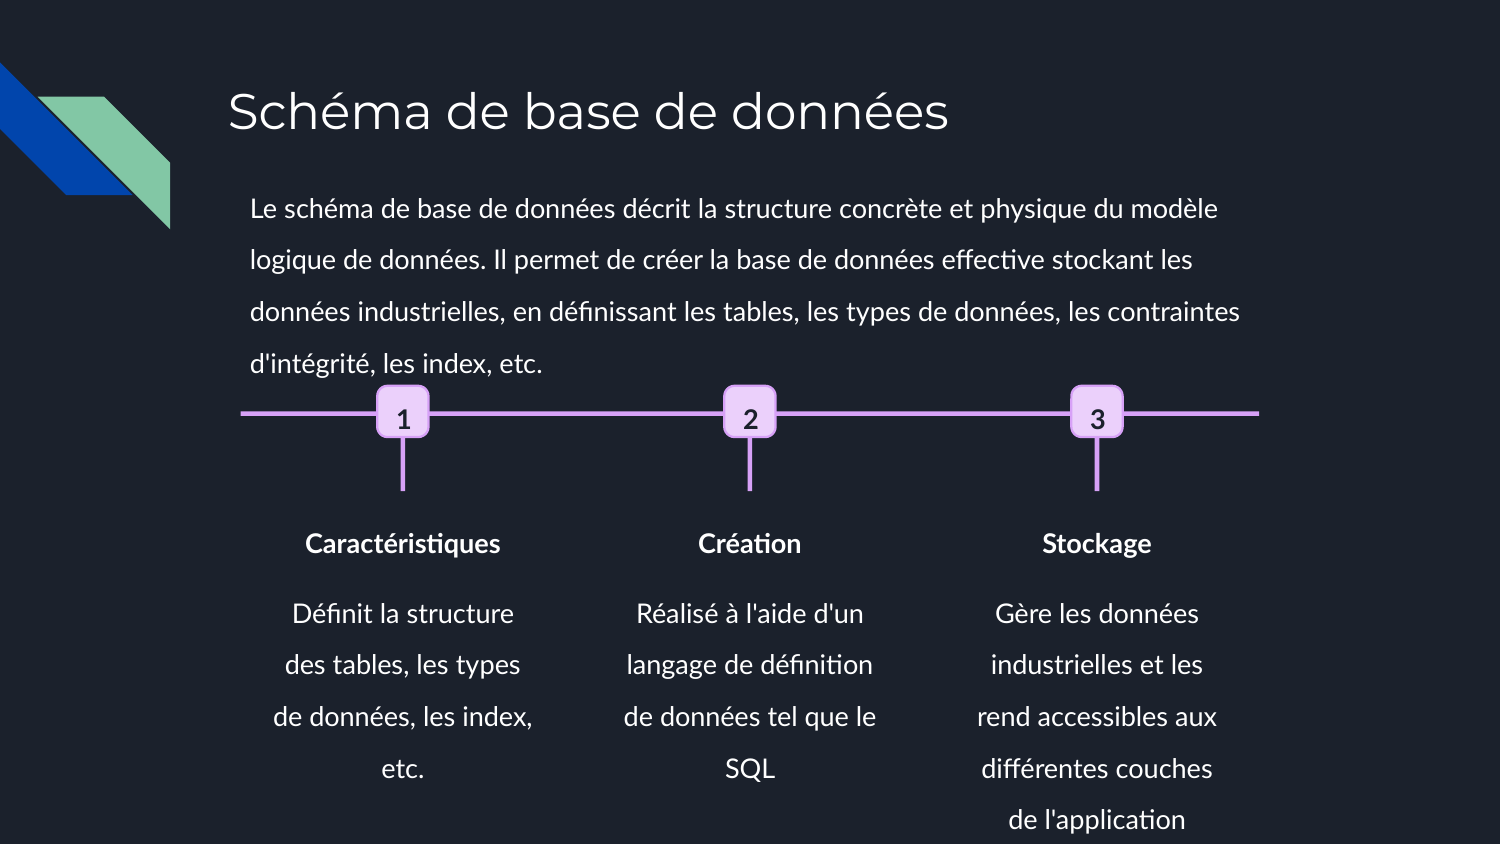

# Schéma de base de données
Le schéma de base de données décrit la structure concrète et physique du modèle logique de données. Il permet de créer la base de données effective stockant les données industrielles, en définissant les tables, les types de données, les contraintes d'intégrité, les index, etc.

1
2
3

Caractéristiques
Création
Stockage
Définit la structure des tables, les types de données, les index, etc.
Réalisé à l'aide d'un langage de définition de données tel que le SQL
Gère les données industrielles et les rend accessibles aux différentes couches de l'application